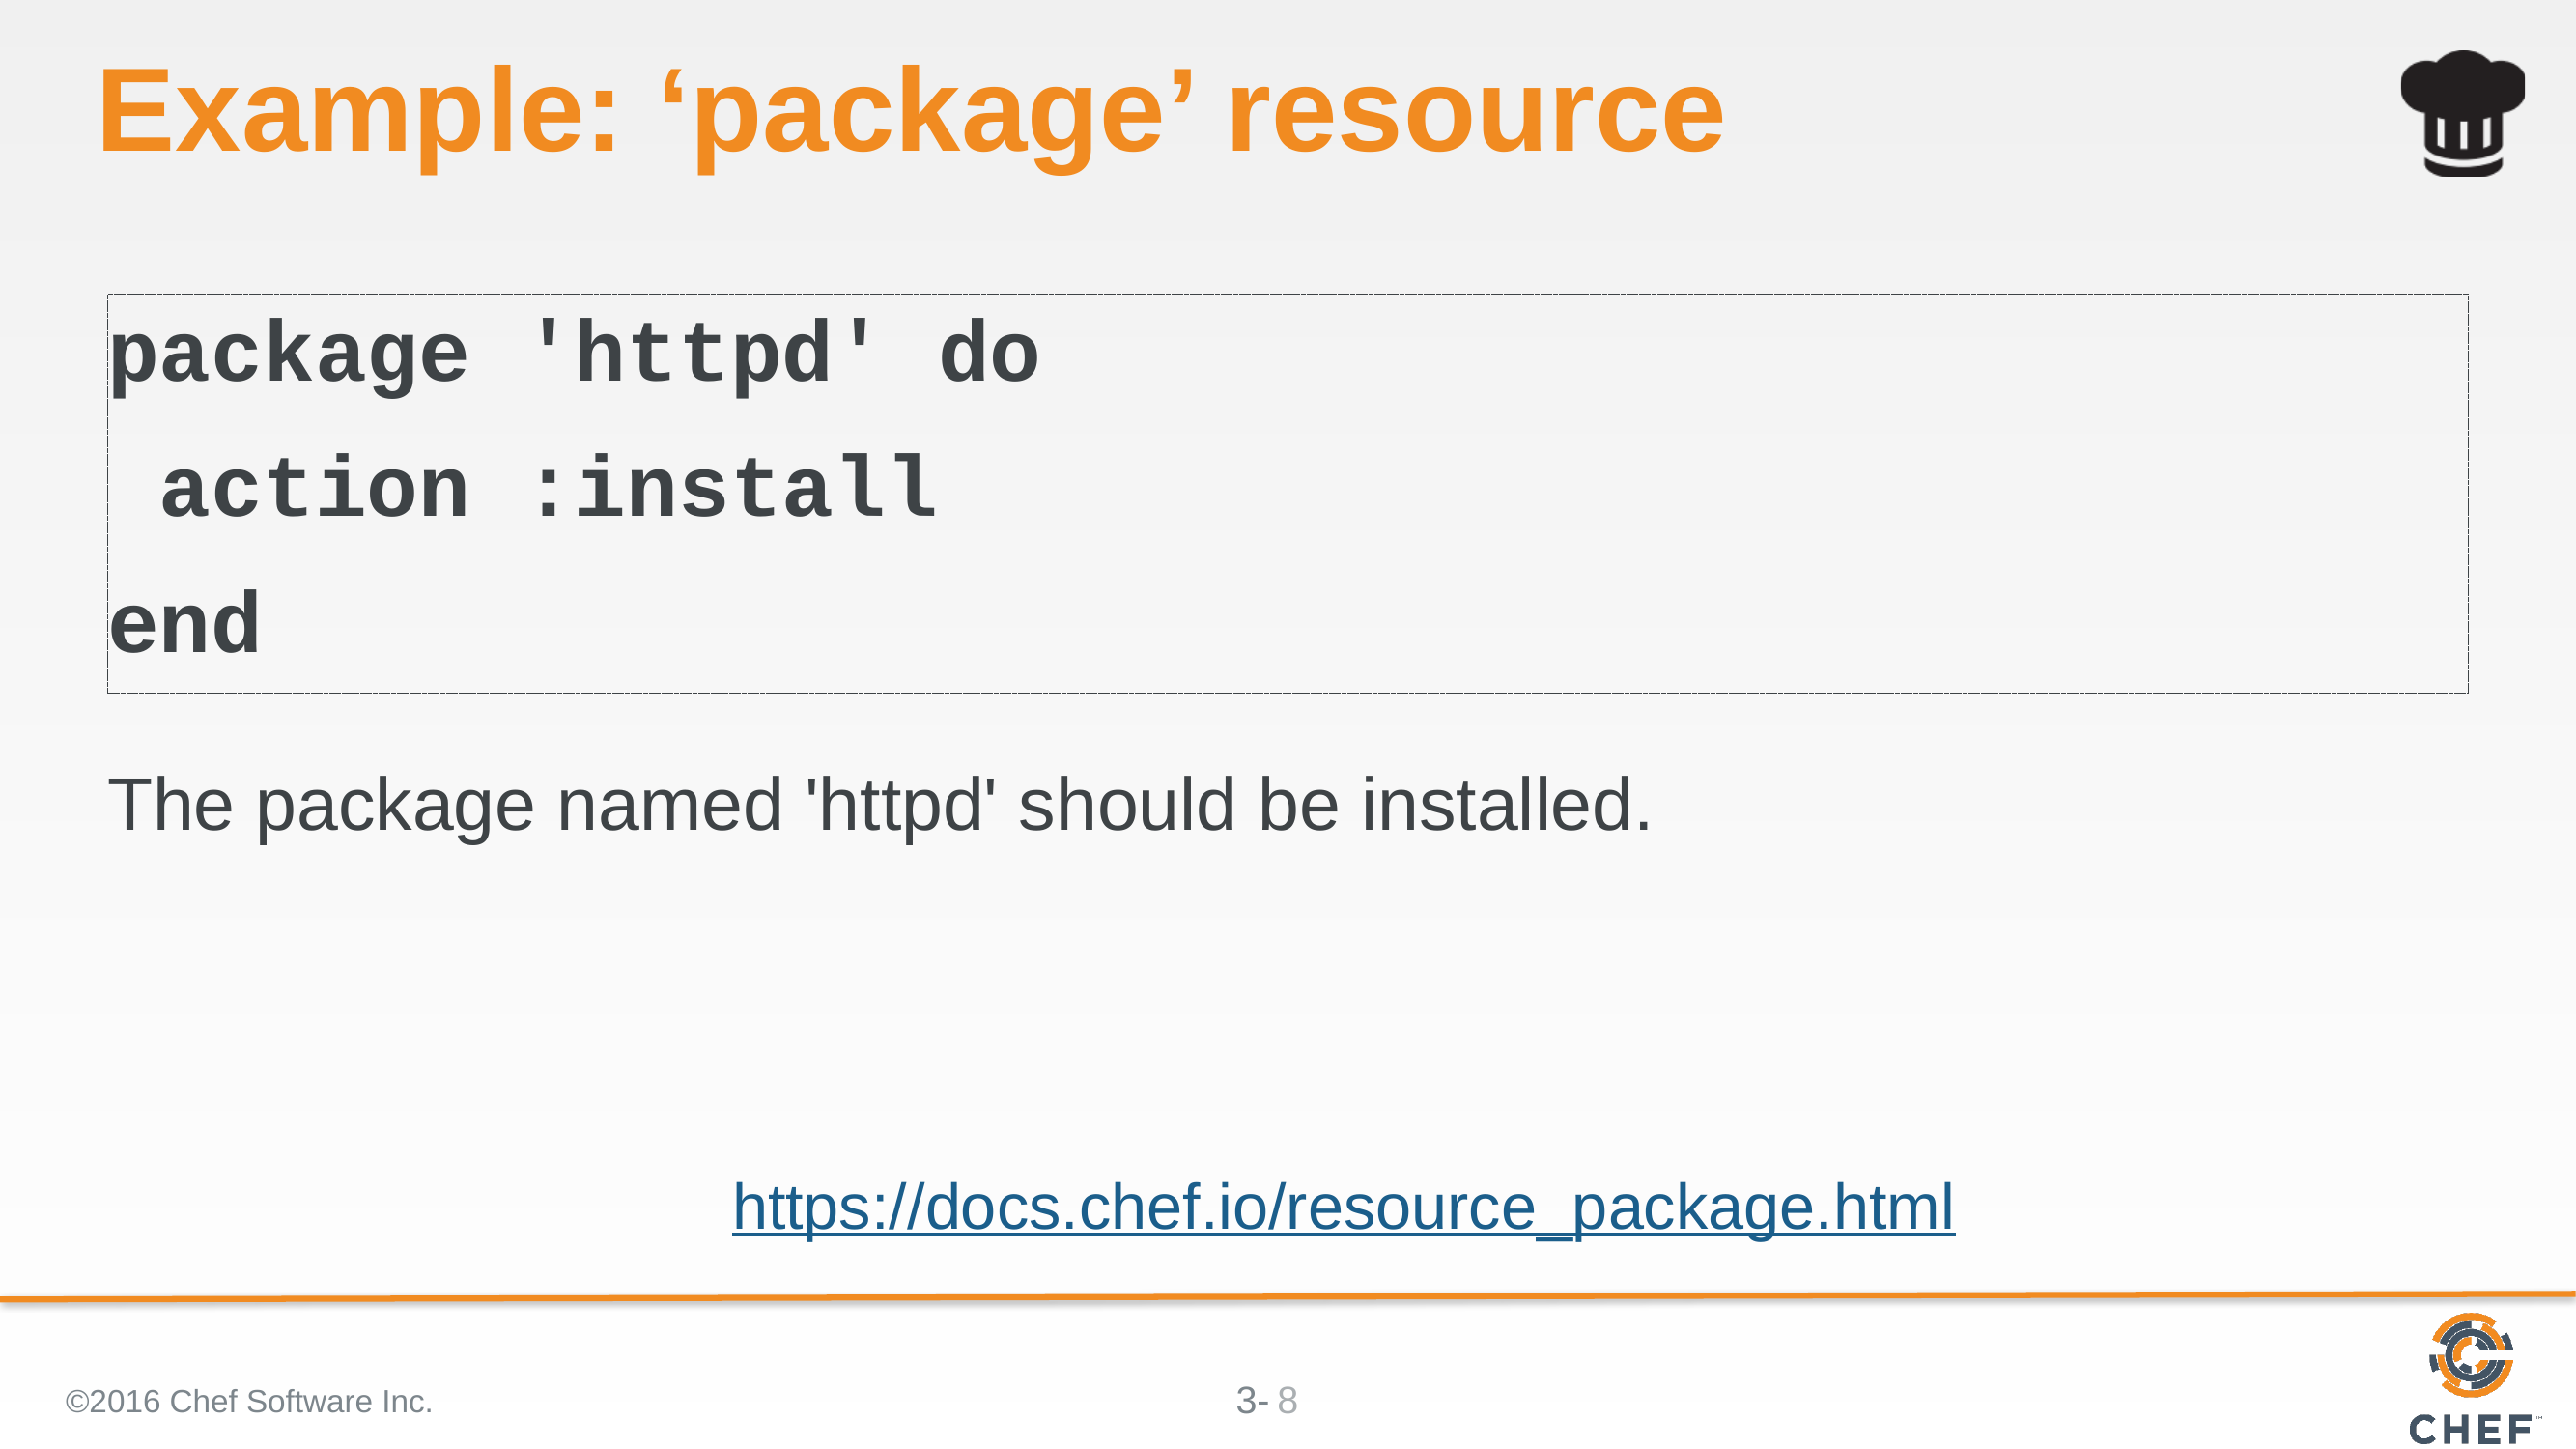

# Example: ‘package’ resource
package 'httpd' do
 action :install
end

The package named 'httpd' should be installed.

https://docs.chef.io/resource_package.html

©2016 Chef Software Inc.
8